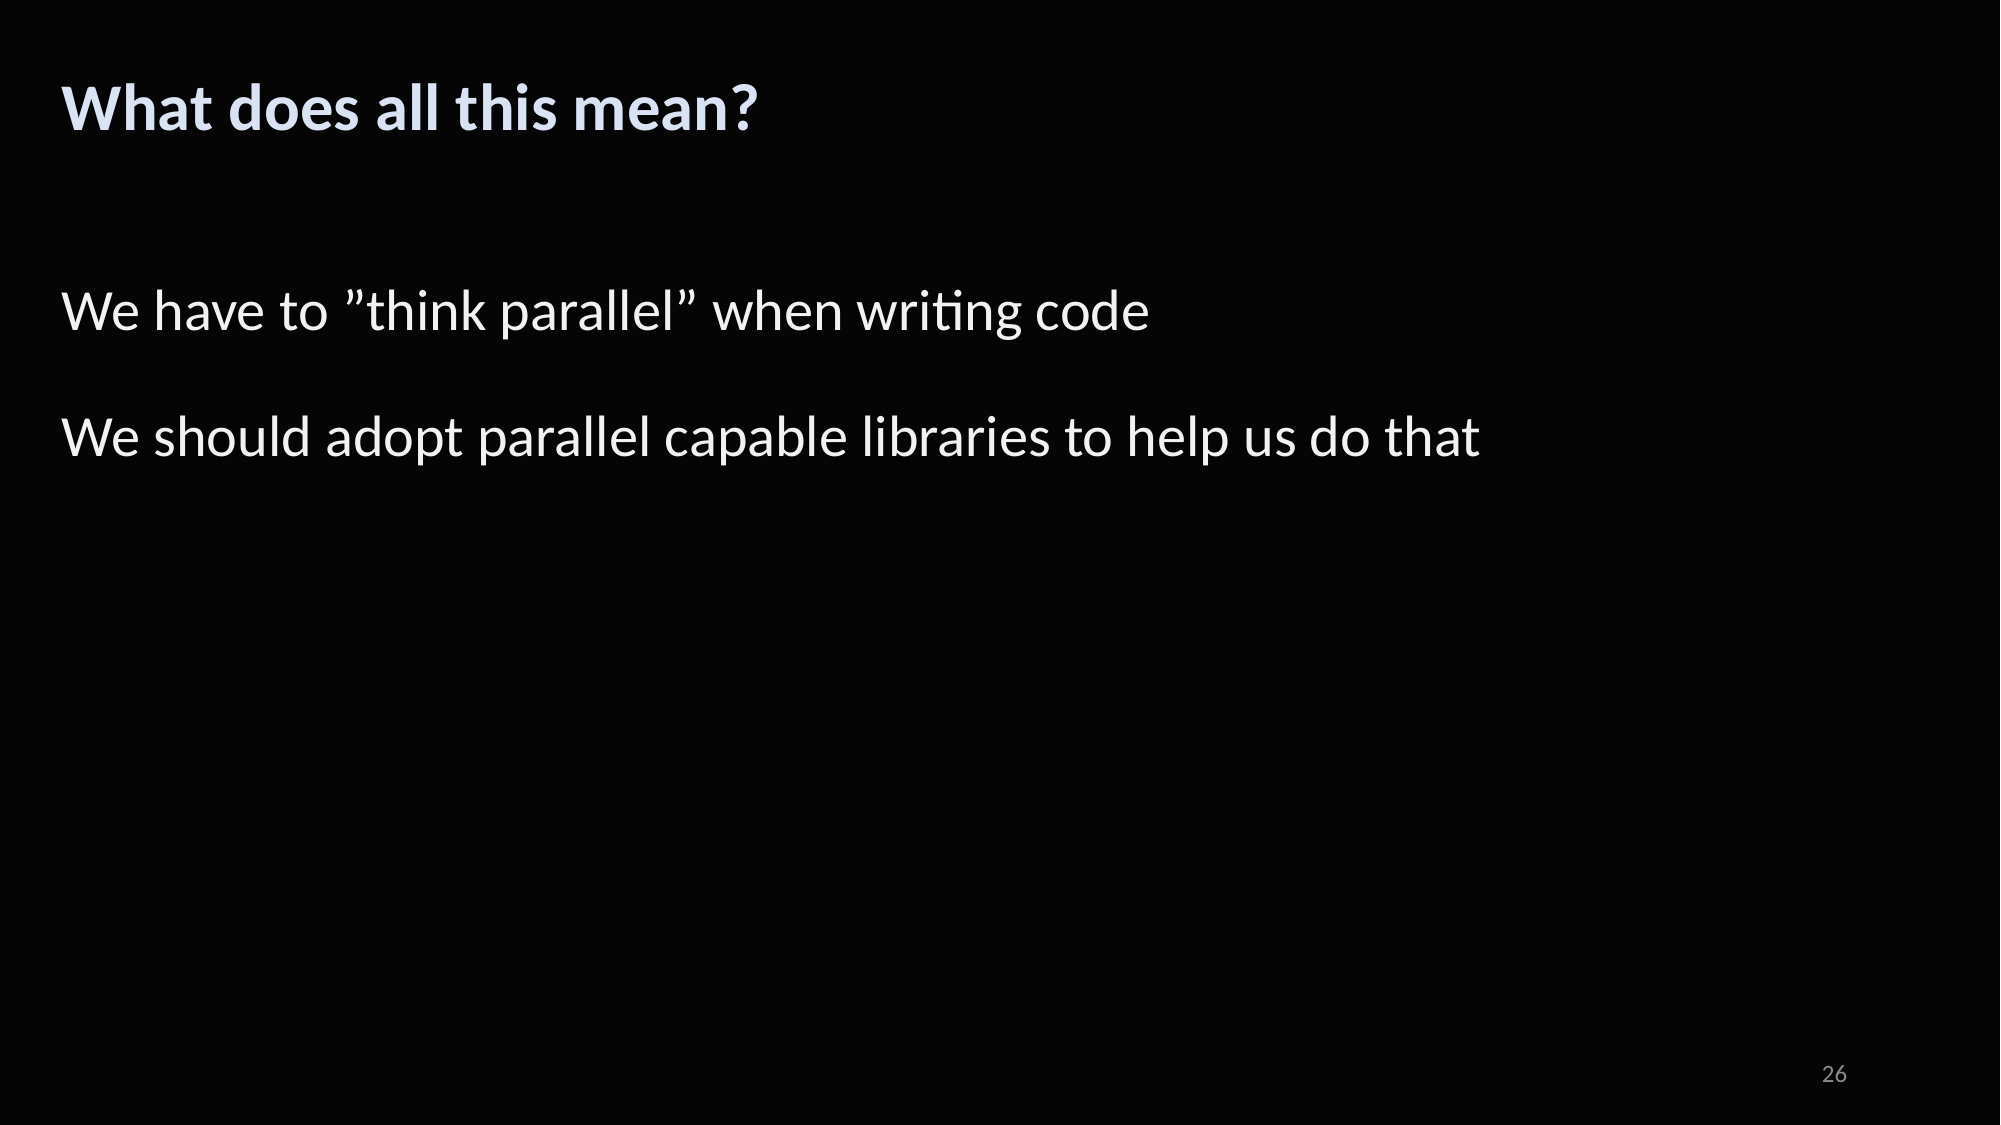

# What does all this mean?
We have to ”think parallel” when writing code
We should adopt parallel capable libraries to help us do that
26